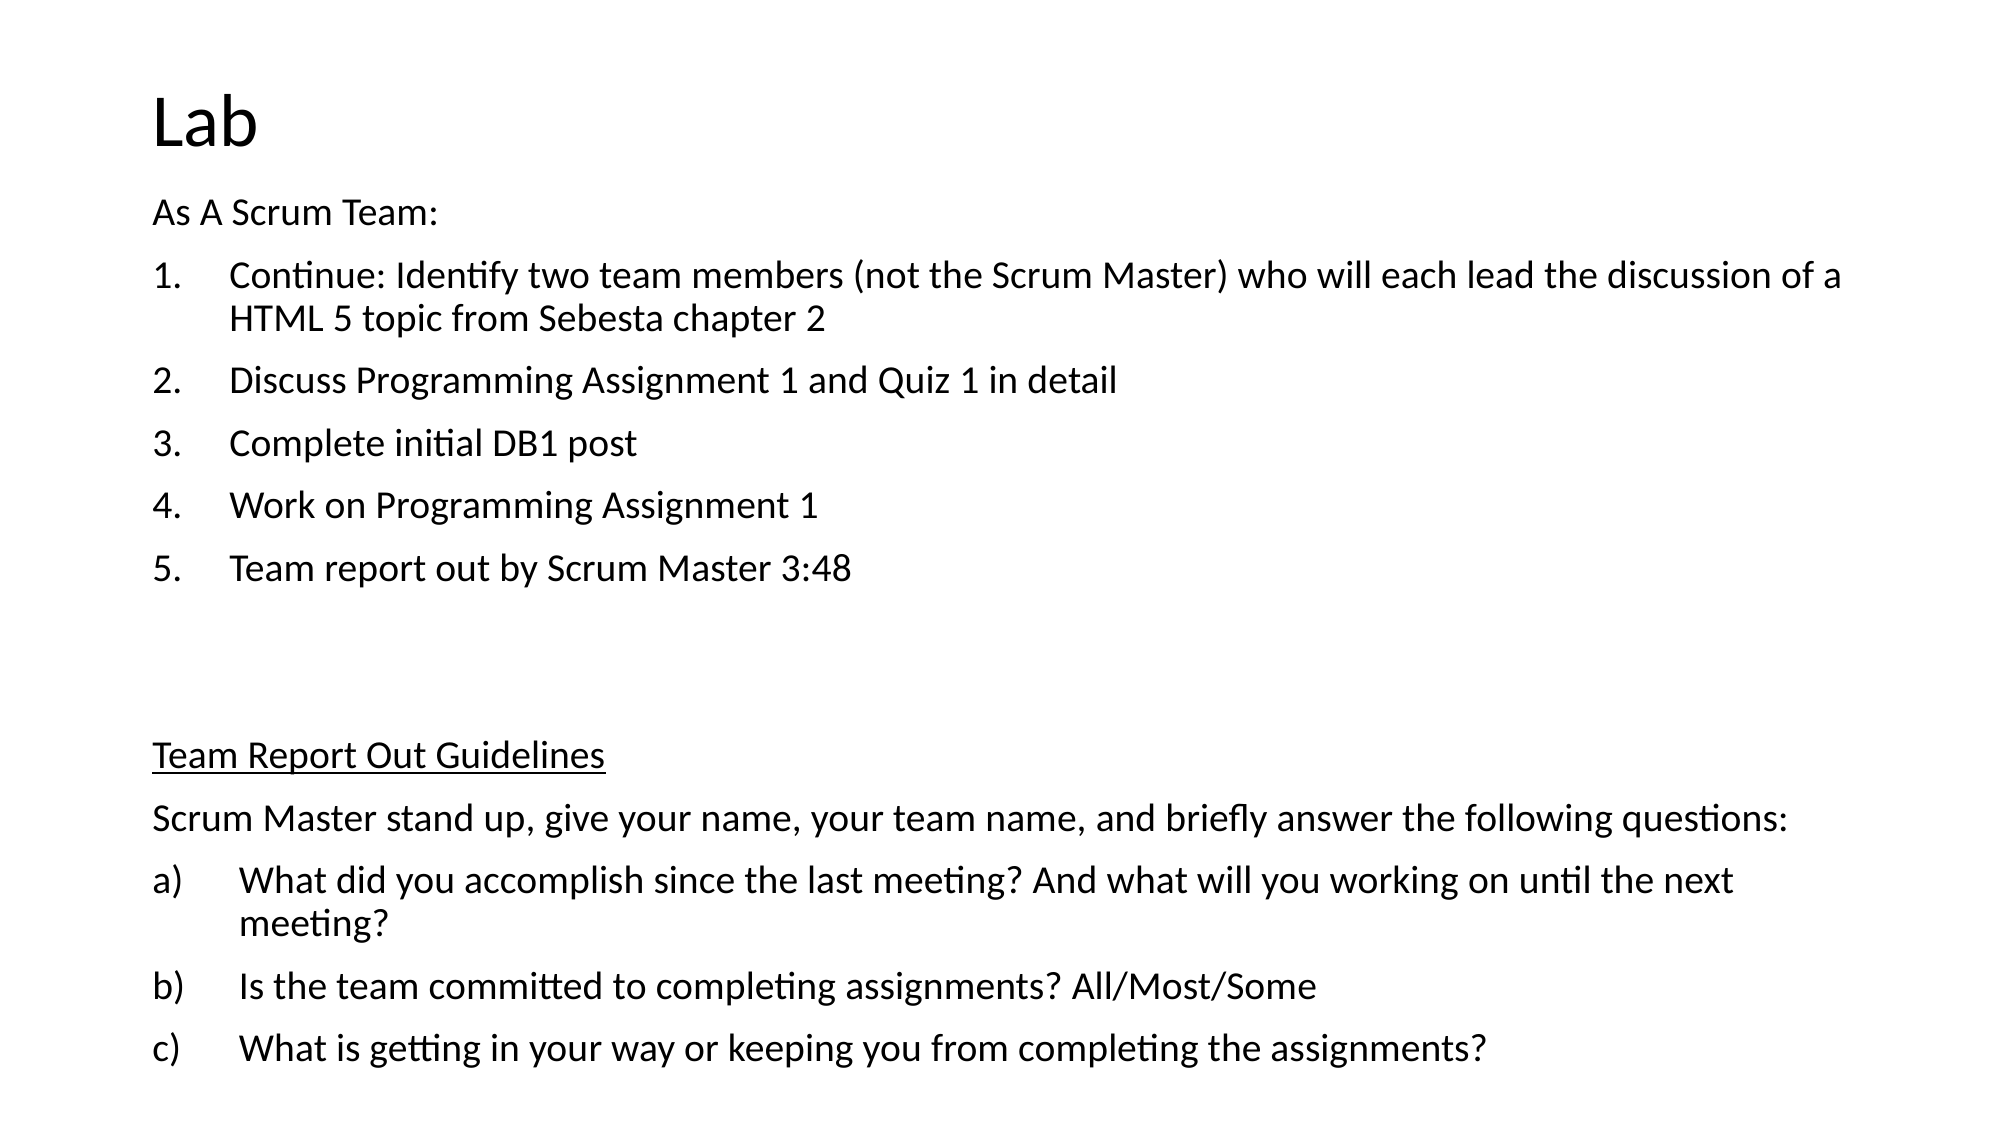

# Lab
As A Scrum Team:
Continue: Identify two team members (not the Scrum Master) who will each lead the discussion of a HTML 5 topic from Sebesta chapter 2
Discuss Programming Assignment 1 and Quiz 1 in detail
Complete initial DB1 post
Work on Programming Assignment 1
Team report out by Scrum Master 3:48

Team Report Out Guidelines
Scrum Master stand up, give your name, your team name, and briefly answer the following questions:
What did you accomplish since the last meeting? And what will you working on until the next meeting?
Is the team committed to completing assignments? All/Most/Some
What is getting in your way or keeping you from completing the assignments?